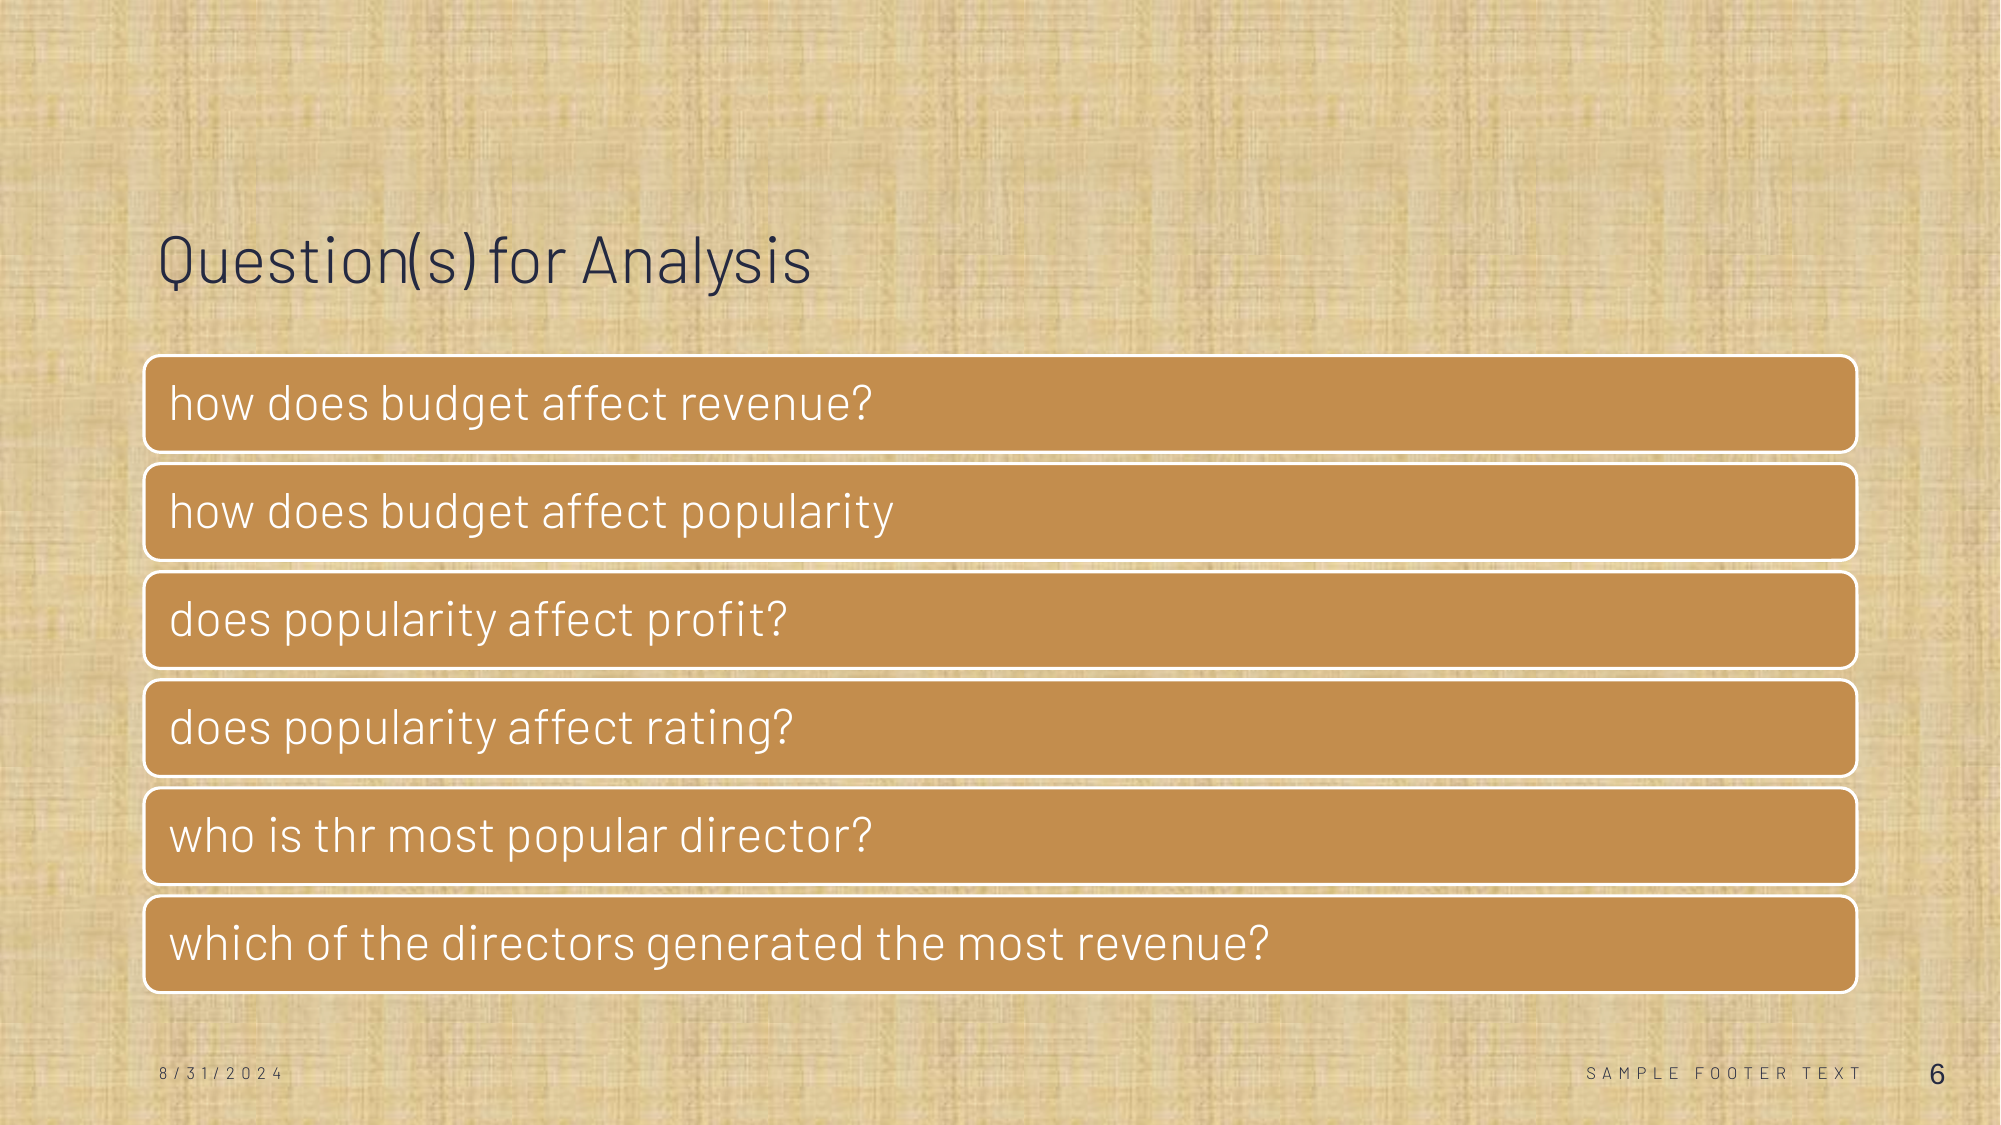

# Question(s) for Analysis
how does budget affect revenue?
how does budget affect popularity
does popularity affect profit?
does popularity affect rating?
who is thr most popular director?
which of the directors generated the most revenue?
8/31/2024
Sample Footer Text
6